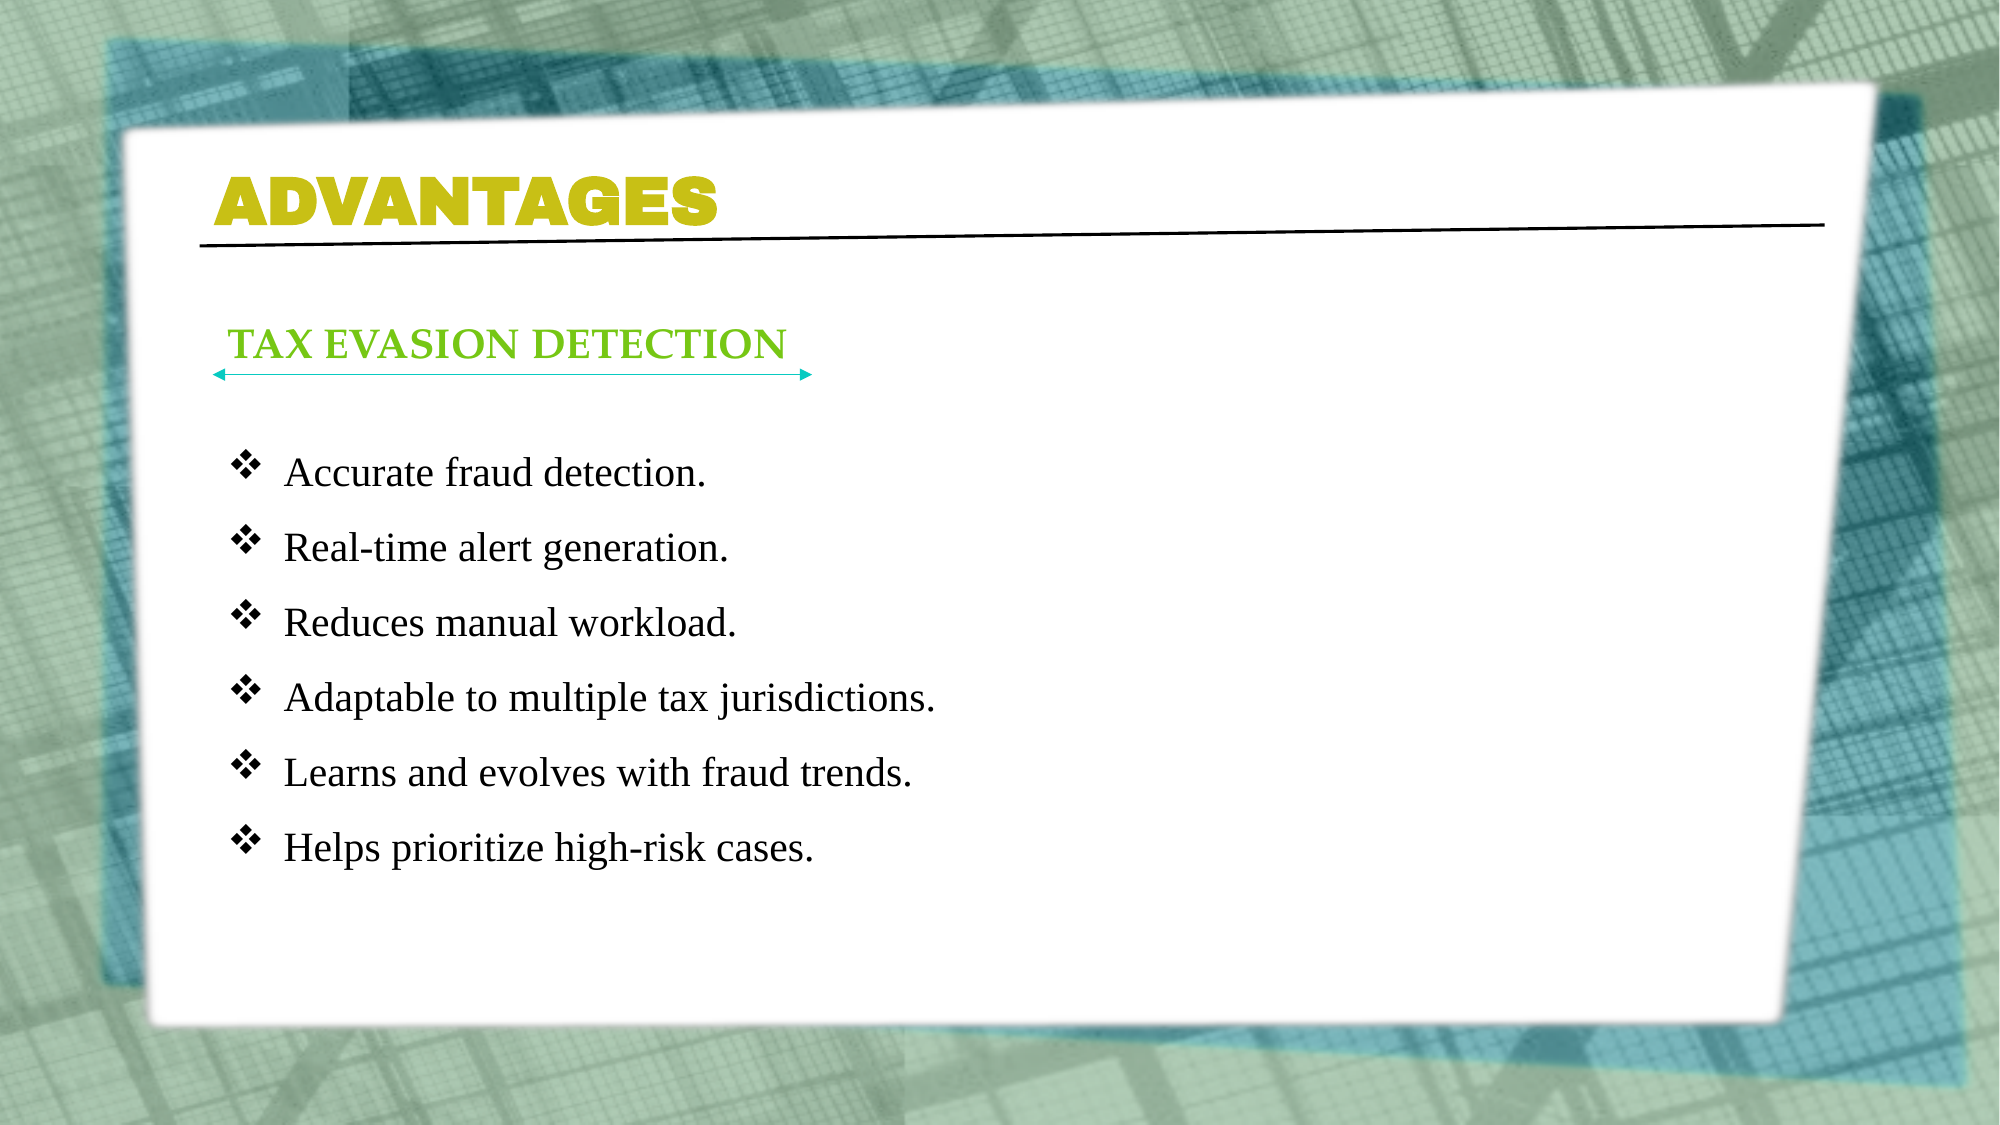

ADVANTAGES
TAX EVASION DETECTION
Accurate fraud detection.
Real-time alert generation.
Reduces manual workload.
Adaptable to multiple tax jurisdictions.
Learns and evolves with fraud trends.
Helps prioritize high-risk cases.